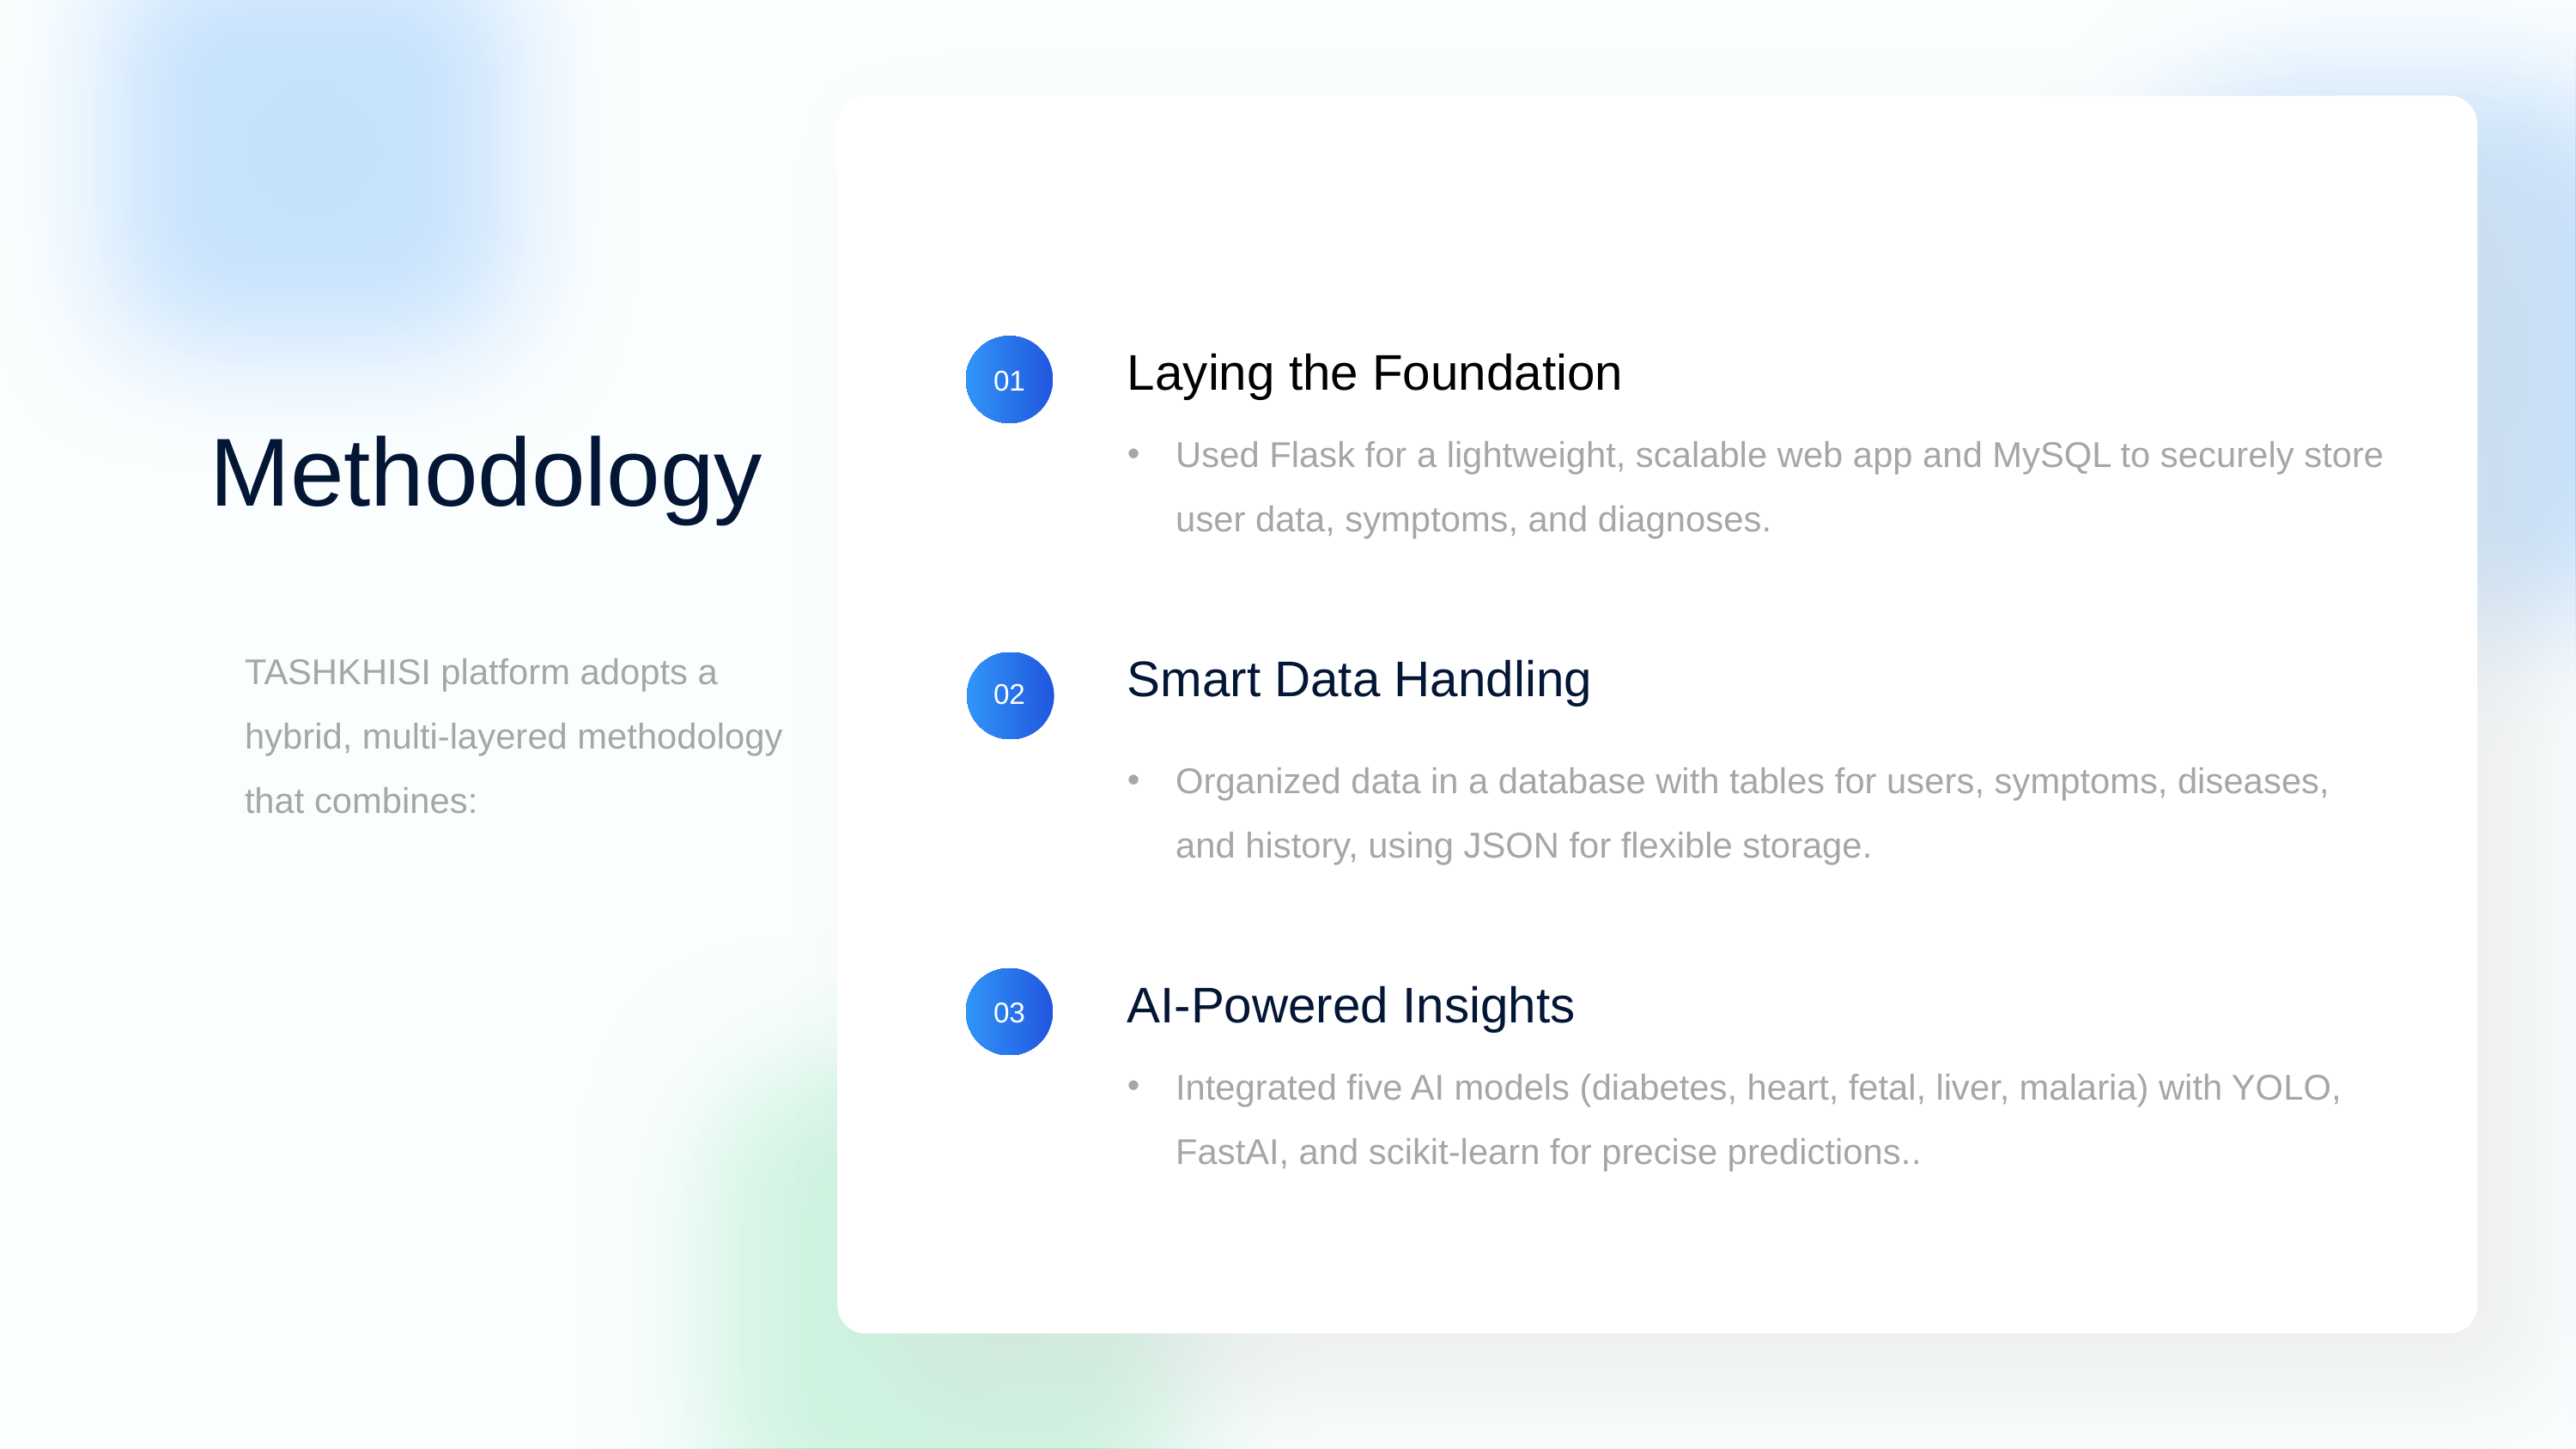

Laying the Foundation

01
Methodology
Used Flask for a lightweight, scalable web app and MySQL to securely store user data, symptoms, and diagnoses.
TASHKHISI platform adopts a hybrid, multi-layered methodology that combines:
Smart Data Handling
Organized data in a database with tables for users, symptoms, diseases, and history, using JSON for flexible storage.

02
AI-Powered Insights
Integrated five AI models (diabetes, heart, fetal, liver, malaria) with YOLO, FastAI, and scikit-learn for precise predictions..

03